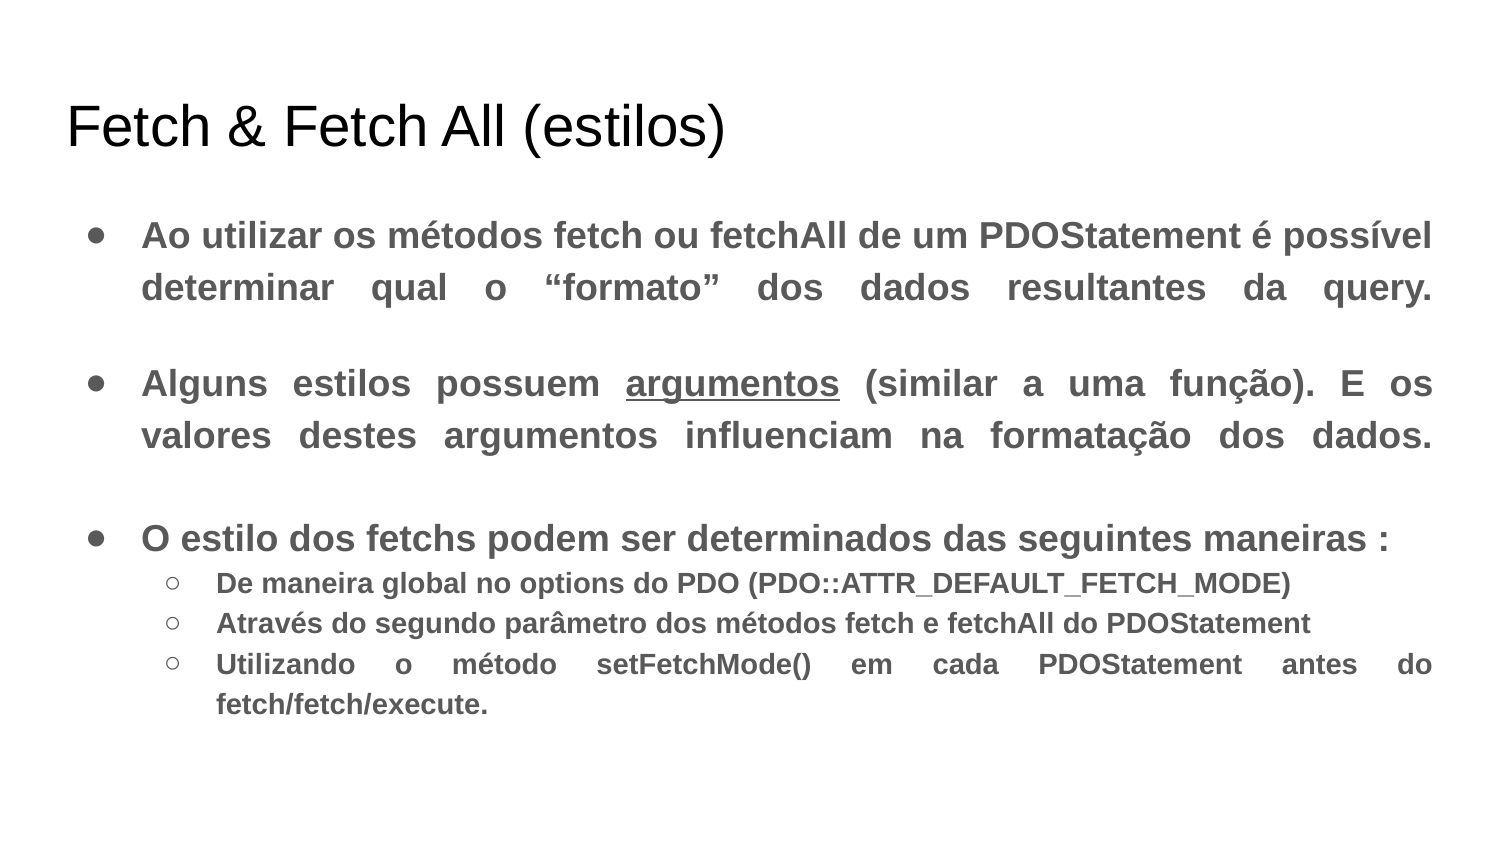

# Fetch & Fetch All (estilos)
Ao utilizar os métodos fetch ou fetchAll de um PDOStatement é possível determinar qual o “formato” dos dados resultantes da query.
Alguns estilos possuem argumentos (similar a uma função). E os valores destes argumentos influenciam na formatação dos dados.
O estilo dos fetchs podem ser determinados das seguintes maneiras :
De maneira global no options do PDO (PDO::ATTR_DEFAULT_FETCH_MODE)
Através do segundo parâmetro dos métodos fetch e fetchAll do PDOStatement
Utilizando o método setFetchMode() em cada PDOStatement antes do fetch/fetch/execute.